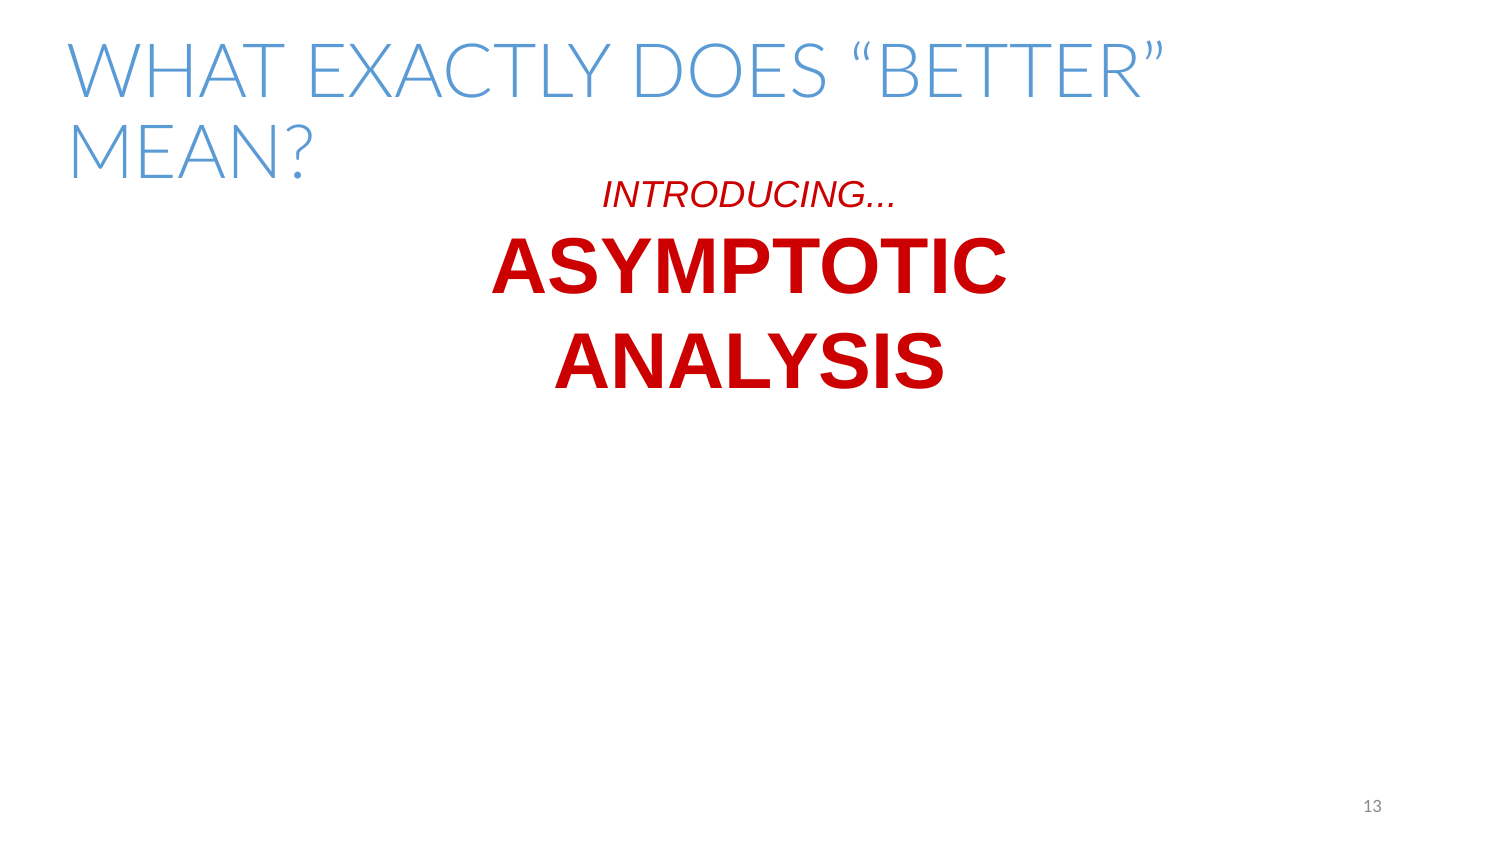

# WHAT EXACTLY DOES “BETTER” MEAN?
INTRODUCING...
ASYMPTOTIC ANALYSIS
13